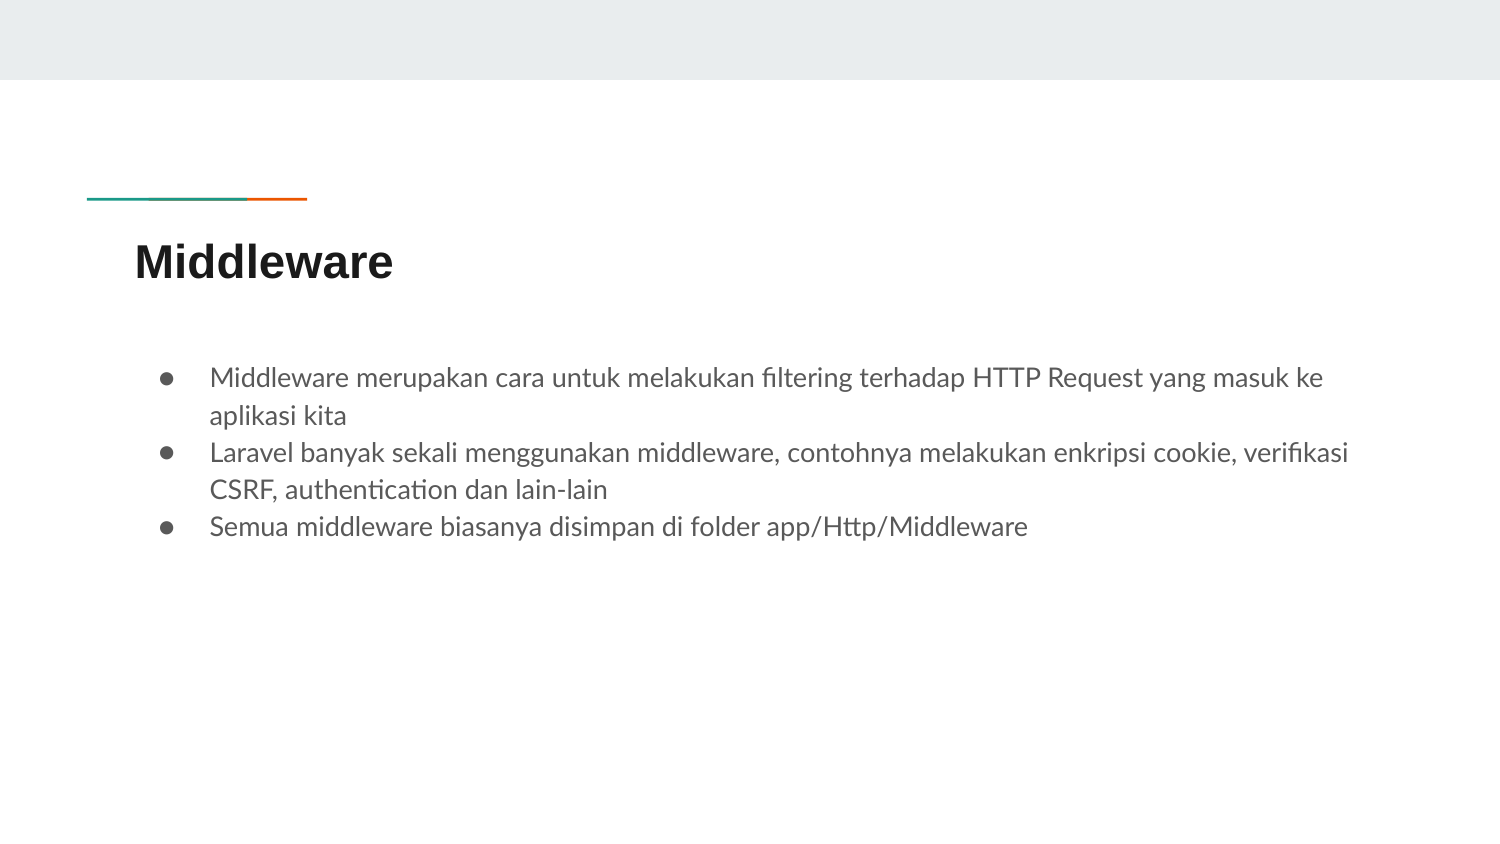

# Middleware
Middleware merupakan cara untuk melakukan filtering terhadap HTTP Request yang masuk ke aplikasi kita
Laravel banyak sekali menggunakan middleware, contohnya melakukan enkripsi cookie, verifikasi CSRF, authentication dan lain-lain
Semua middleware biasanya disimpan di folder app/Http/Middleware